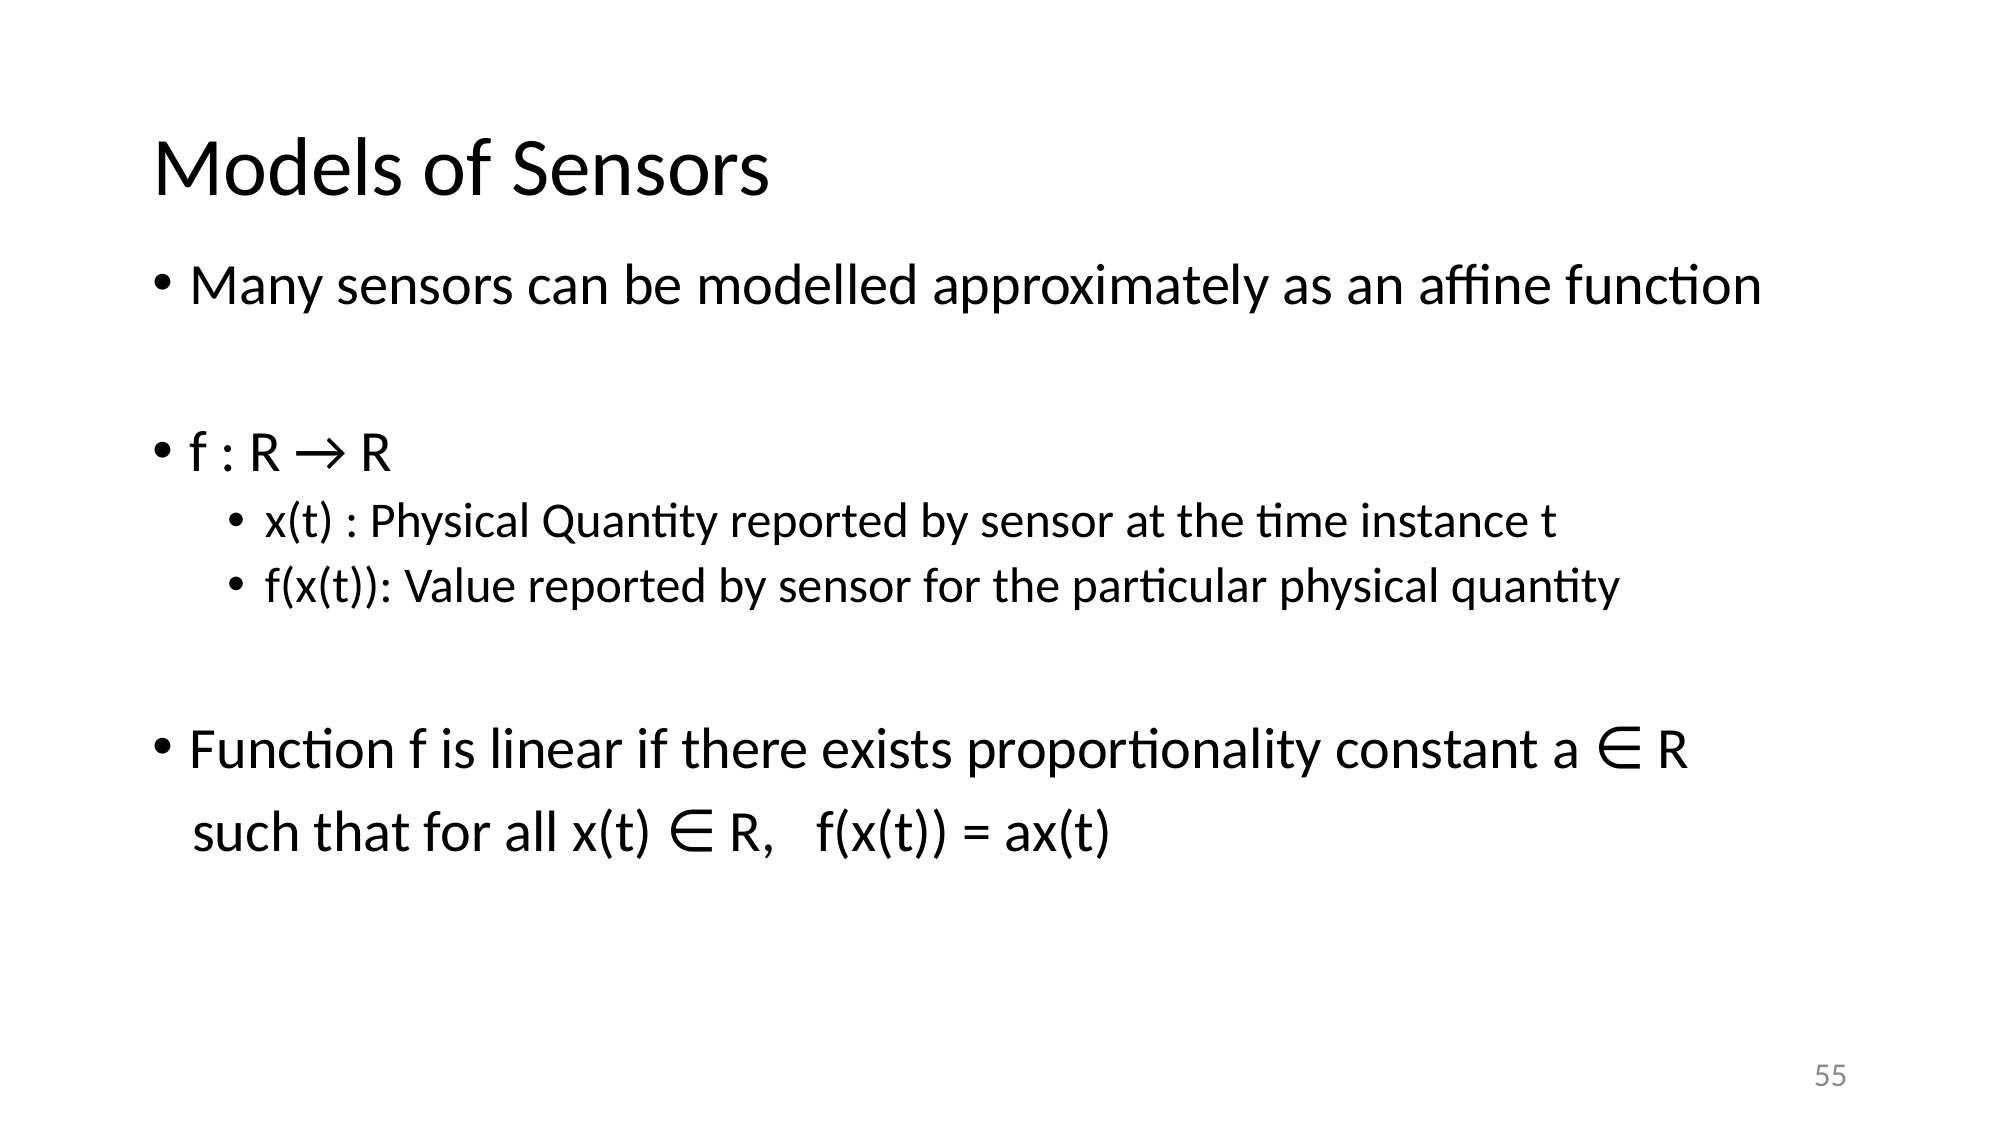

# Models of Sensors
Many sensors can be modelled approximately as an affine function

f : R → R
x(t) : Physical Quantity reported by sensor at the time instance t
f(x(t)): Value reported by sensor for the particular physical quantity

Function f is linear if there exists proportionality constant a ∈ R
   such that for all x(t) ∈ R,   f(x(t)) = ax(t)

55